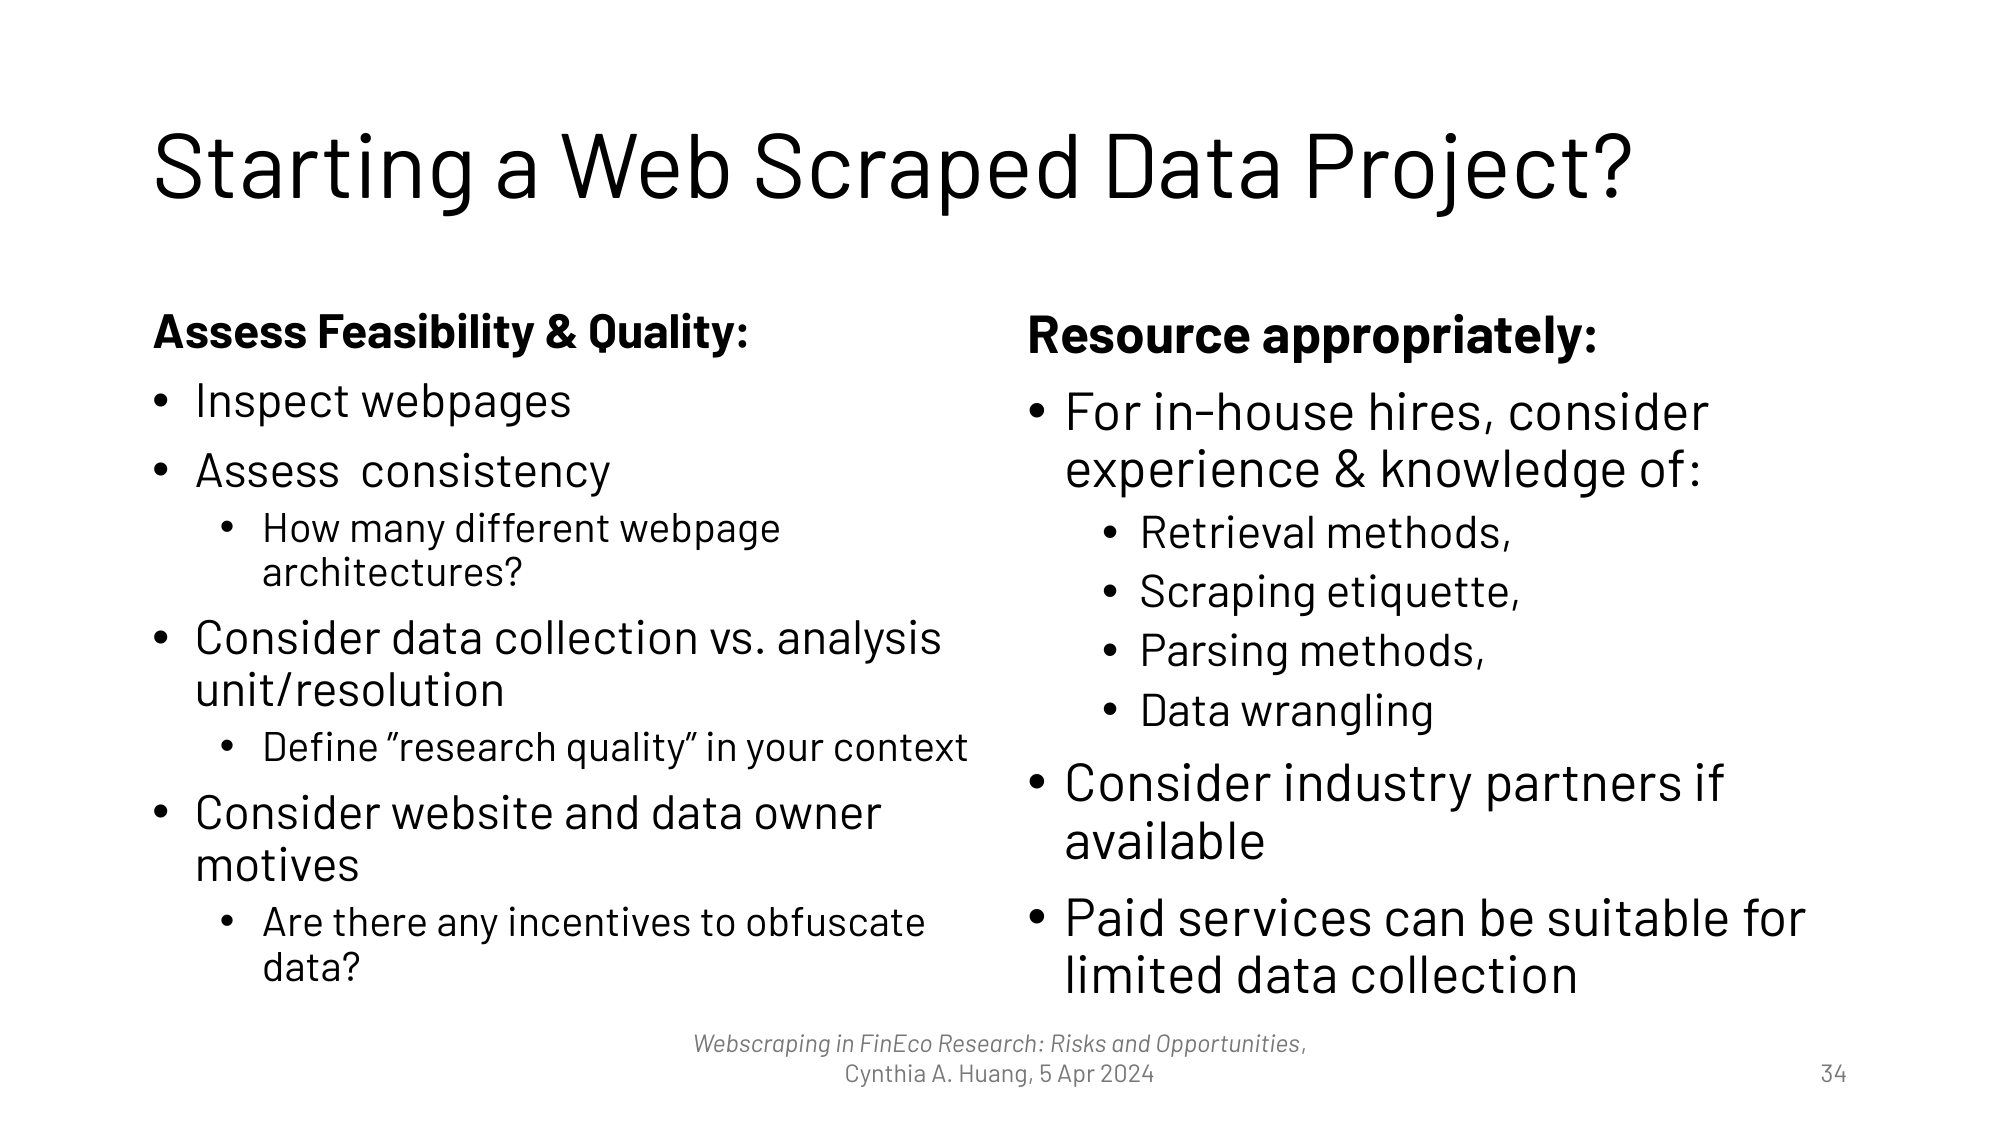

# Starting a Web Scraped Data Project?
Assess Feasibility & Quality:
Inspect webpages
Assess  consistency
How many different webpage architectures?
Consider data collection vs. analysis unit/resolution
Define ”research quality” in your context
Consider website and data owner motives
Are there any incentives to obfuscate data?

Resource appropriately:
For in-house hires, consider experience & knowledge of:
Retrieval methods,
Scraping etiquette,
Parsing methods,
Data wrangling
Consider industry partners if available
Paid services can be suitable for limited data collection

Webscraping in FinEco Research: Risks and Opportunities, Cynthia A. Huang, 5 Apr 2024

34